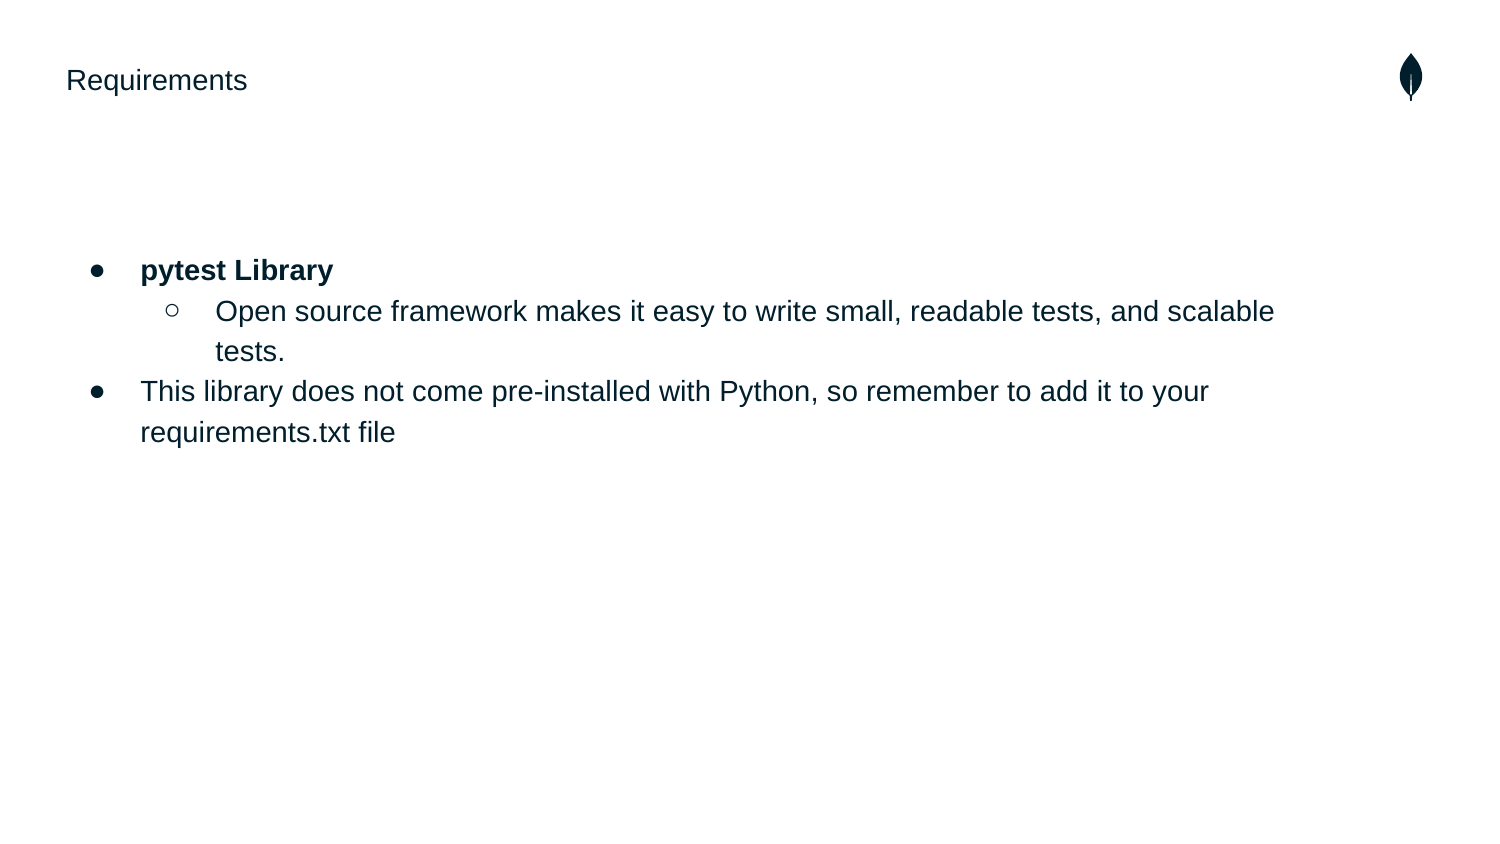

Requirements
pytest Library
Open source framework makes it easy to write small, readable tests, and scalable tests.
This library does not come pre-installed with Python, so remember to add it to your requirements.txt file